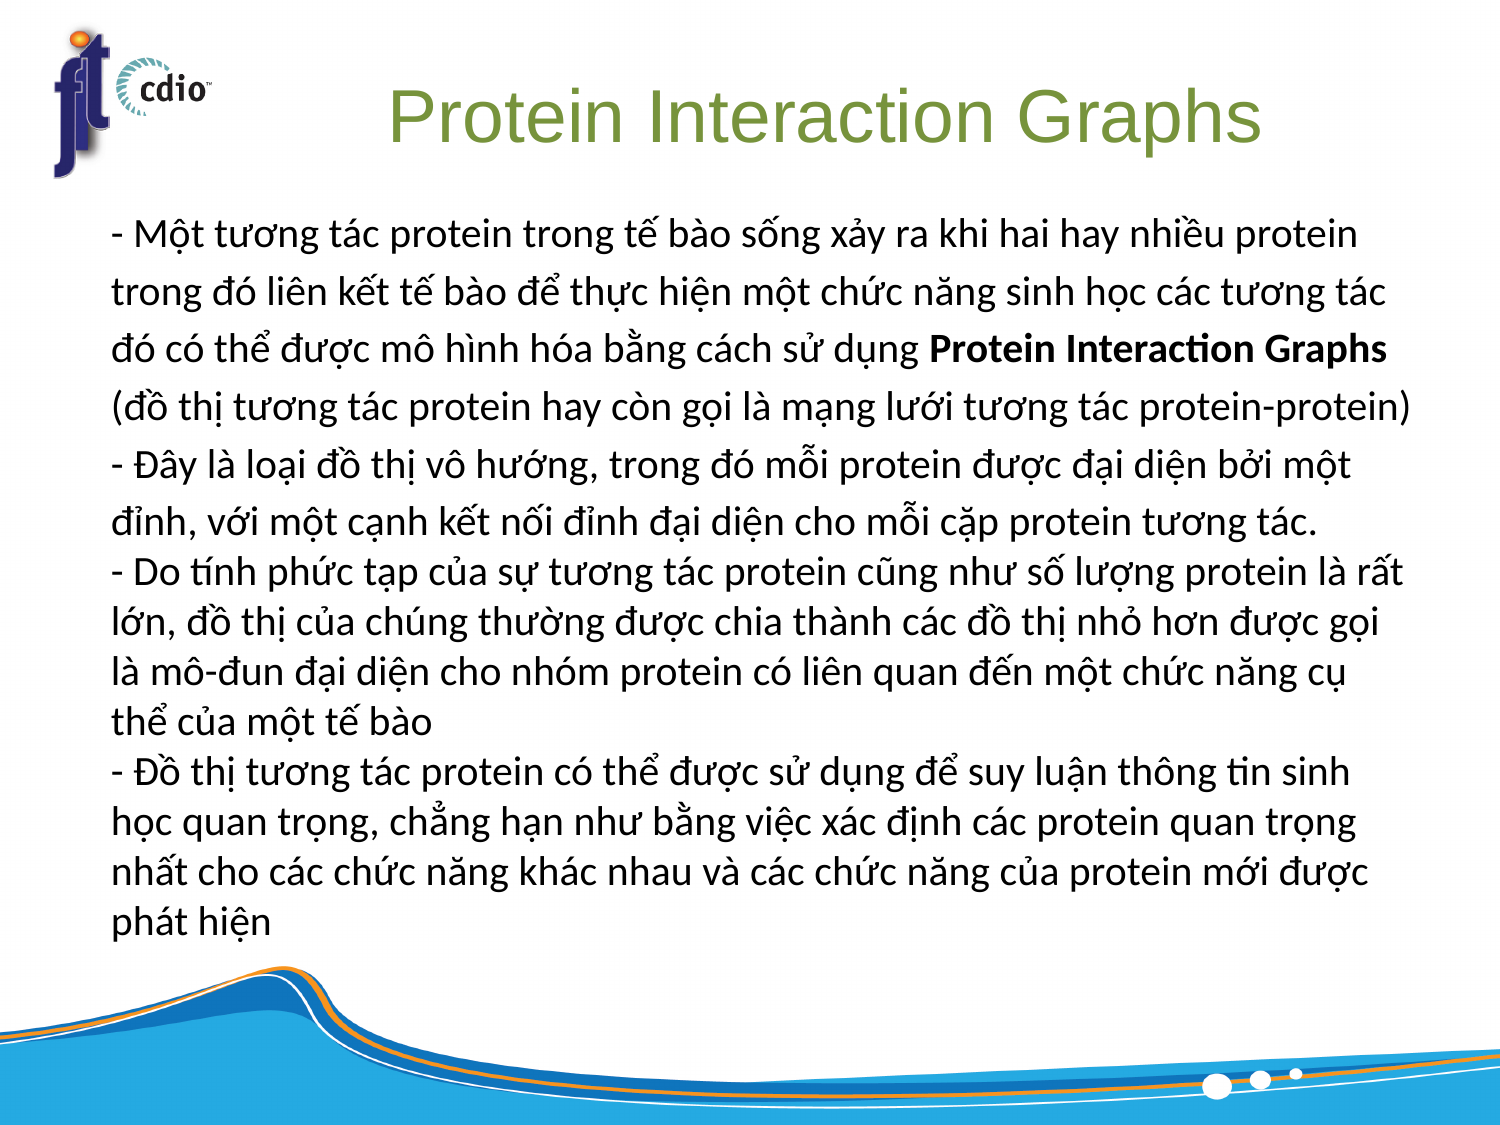

# Protein Interaction Graphs
- Một tương tác protein trong tế bào sống xảy ra khi hai hay nhiều protein trong đó liên kết tế bào để thực hiện một chức năng sinh học các tương tác đó có thể được mô hình hóa bằng cách sử dụng Protein Interaction Graphs (đồ thị tương tác protein hay còn gọi là mạng lưới tương tác protein-protein)
- Đây là loại đồ thị vô hướng, trong đó mỗi protein được đại diện bởi một đỉnh, với một cạnh kết nối đỉnh đại diện cho mỗi cặp protein tương tác.
- Do tính phức tạp của sự tương tác protein cũng như số lượng protein là rất lớn, đồ thị của chúng thường được chia thành các đồ thị nhỏ hơn được gọi là mô-đun đại diện cho nhóm protein có liên quan đến một chức năng cụ thể của một tế bào
- Đồ thị tương tác protein có thể được sử dụng để suy luận thông tin sinh học quan trọng, chẳng hạn như bằng việc xác định các protein quan trọng nhất cho các chức năng khác nhau và các chức năng của protein mới được phát hiện